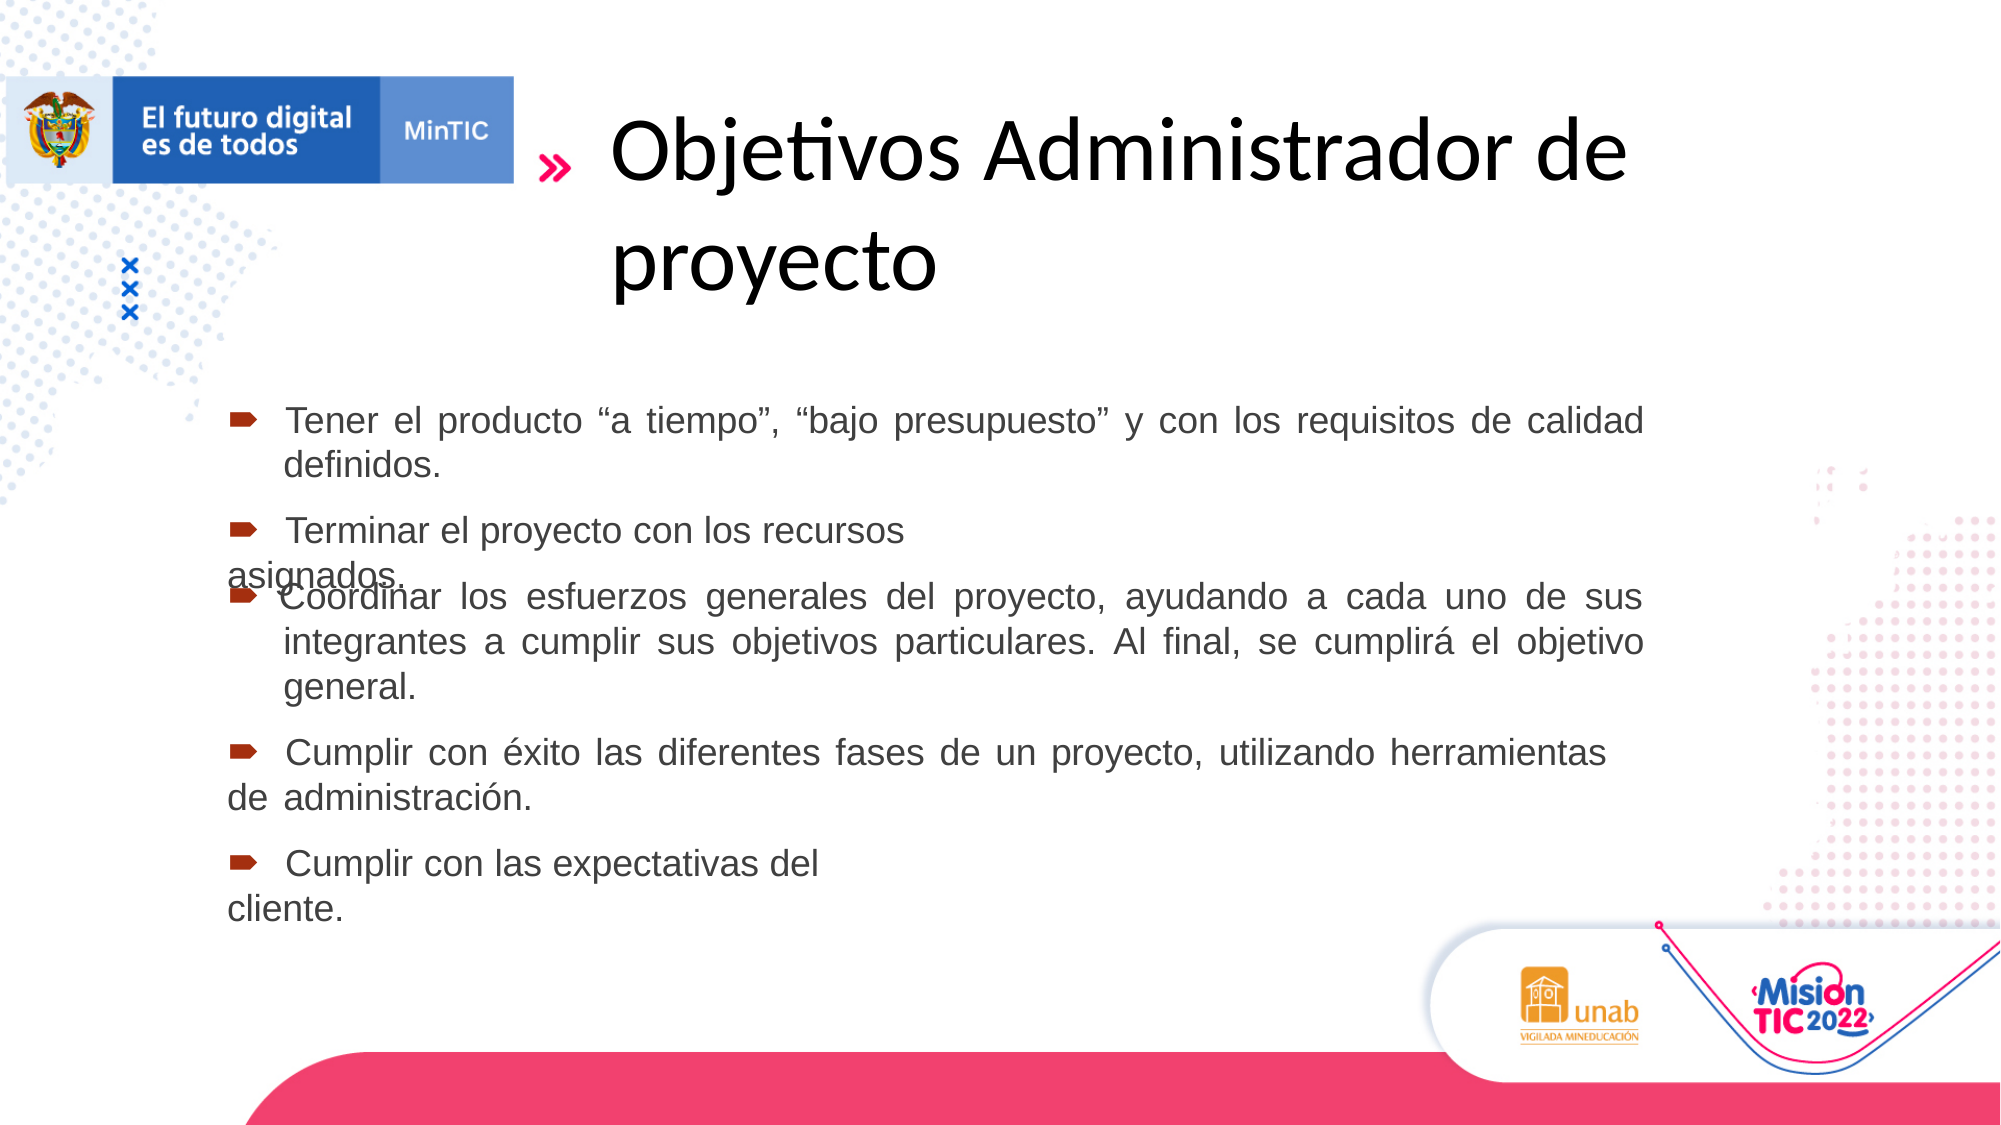

# Objetivos Administrador de proyecto
🠶	Tener el producto “a tiempo”, “bajo presupuesto” y con los requisitos de calidad
definidos.
🠶	Terminar el proyecto con los recursos asignados.
🠶 Coordinar los esfuerzos generales del proyecto, ayudando a cada uno de sus  integrantes a cumplir sus objetivos particulares. Al final, se cumplirá el objetivo  general.
🠶	Cumplir con éxito las diferentes fases de un proyecto, utilizando herramientas de
administración.
🠶	Cumplir con las expectativas del cliente.